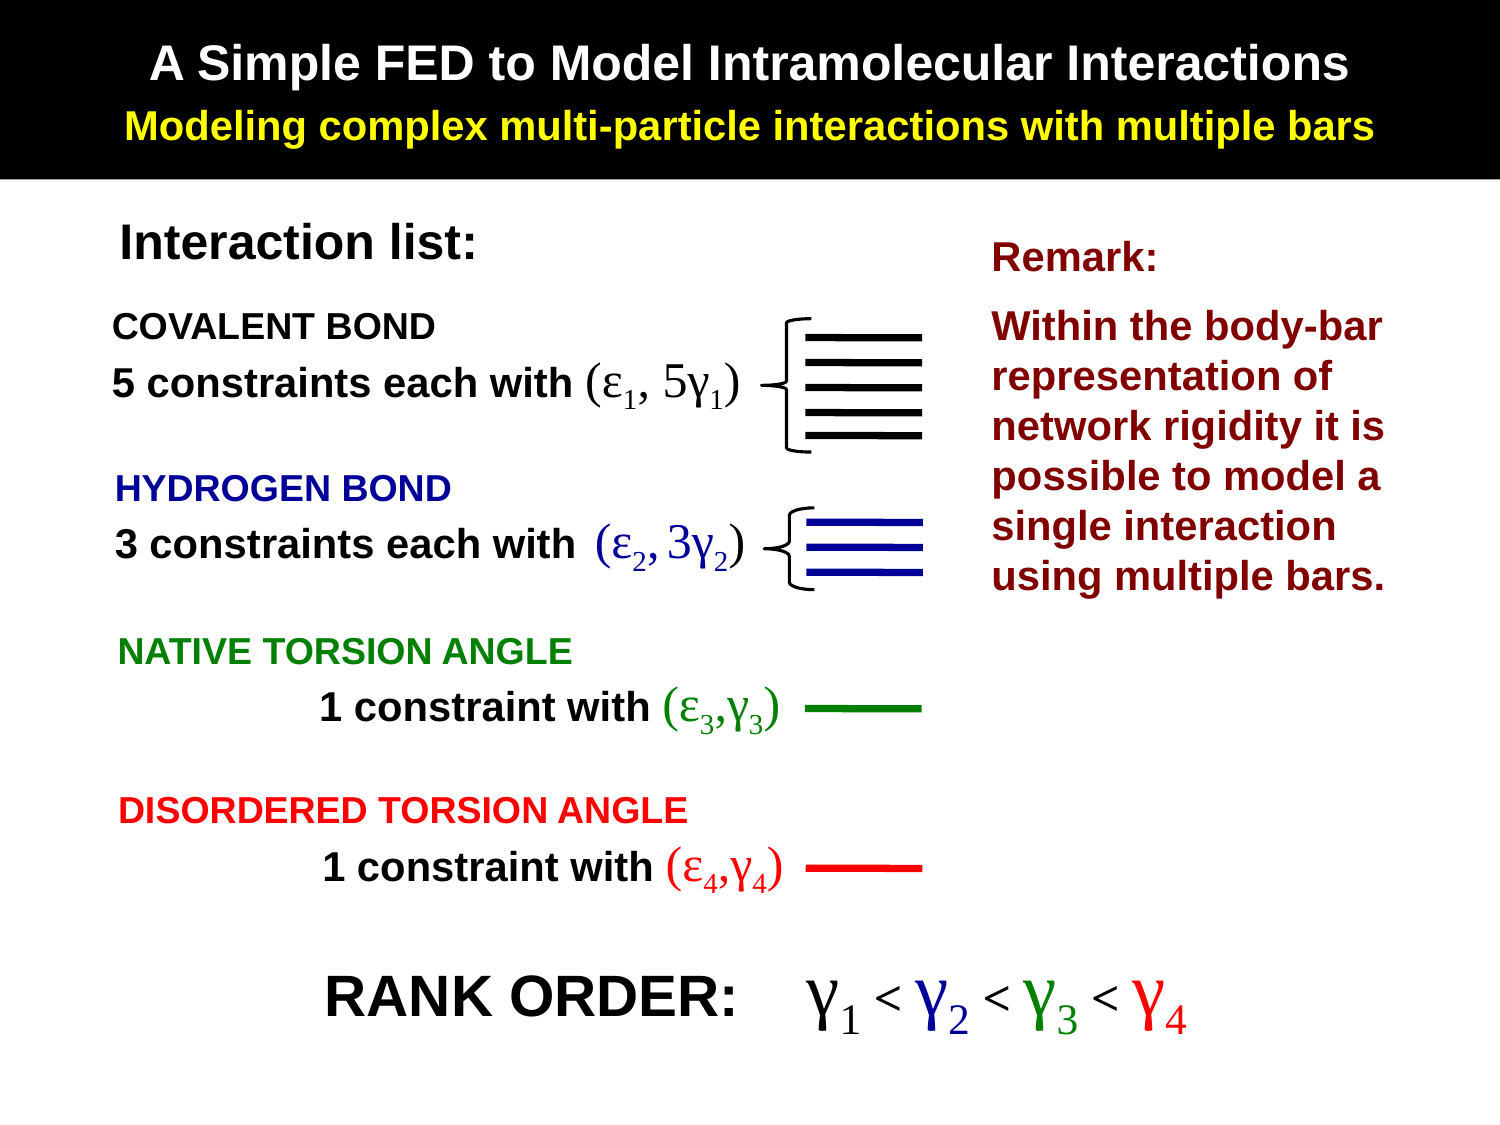

A Simple FED to Model Intramolecular Interactions
Modeling complex multi-particle interactions with multiple bars
Interaction list:
Remark:
Within the body-bar representation of network rigidity it is possible to model a single interaction using multiple bars.
COVALENT BOND
5 constraints each with (ε1, 5γ1)

HYDROGEN BOND
3 constraints each with  (ε2, 3γ2)

NATIVE TORSION ANGLE
                    1 constraint with (ε3,γ3)

DISORDERED TORSION ANGLE
                   1 constraint with (ε4,γ4)

    γ1 < γ2 < γ3 < γ4
RANK ORDER: